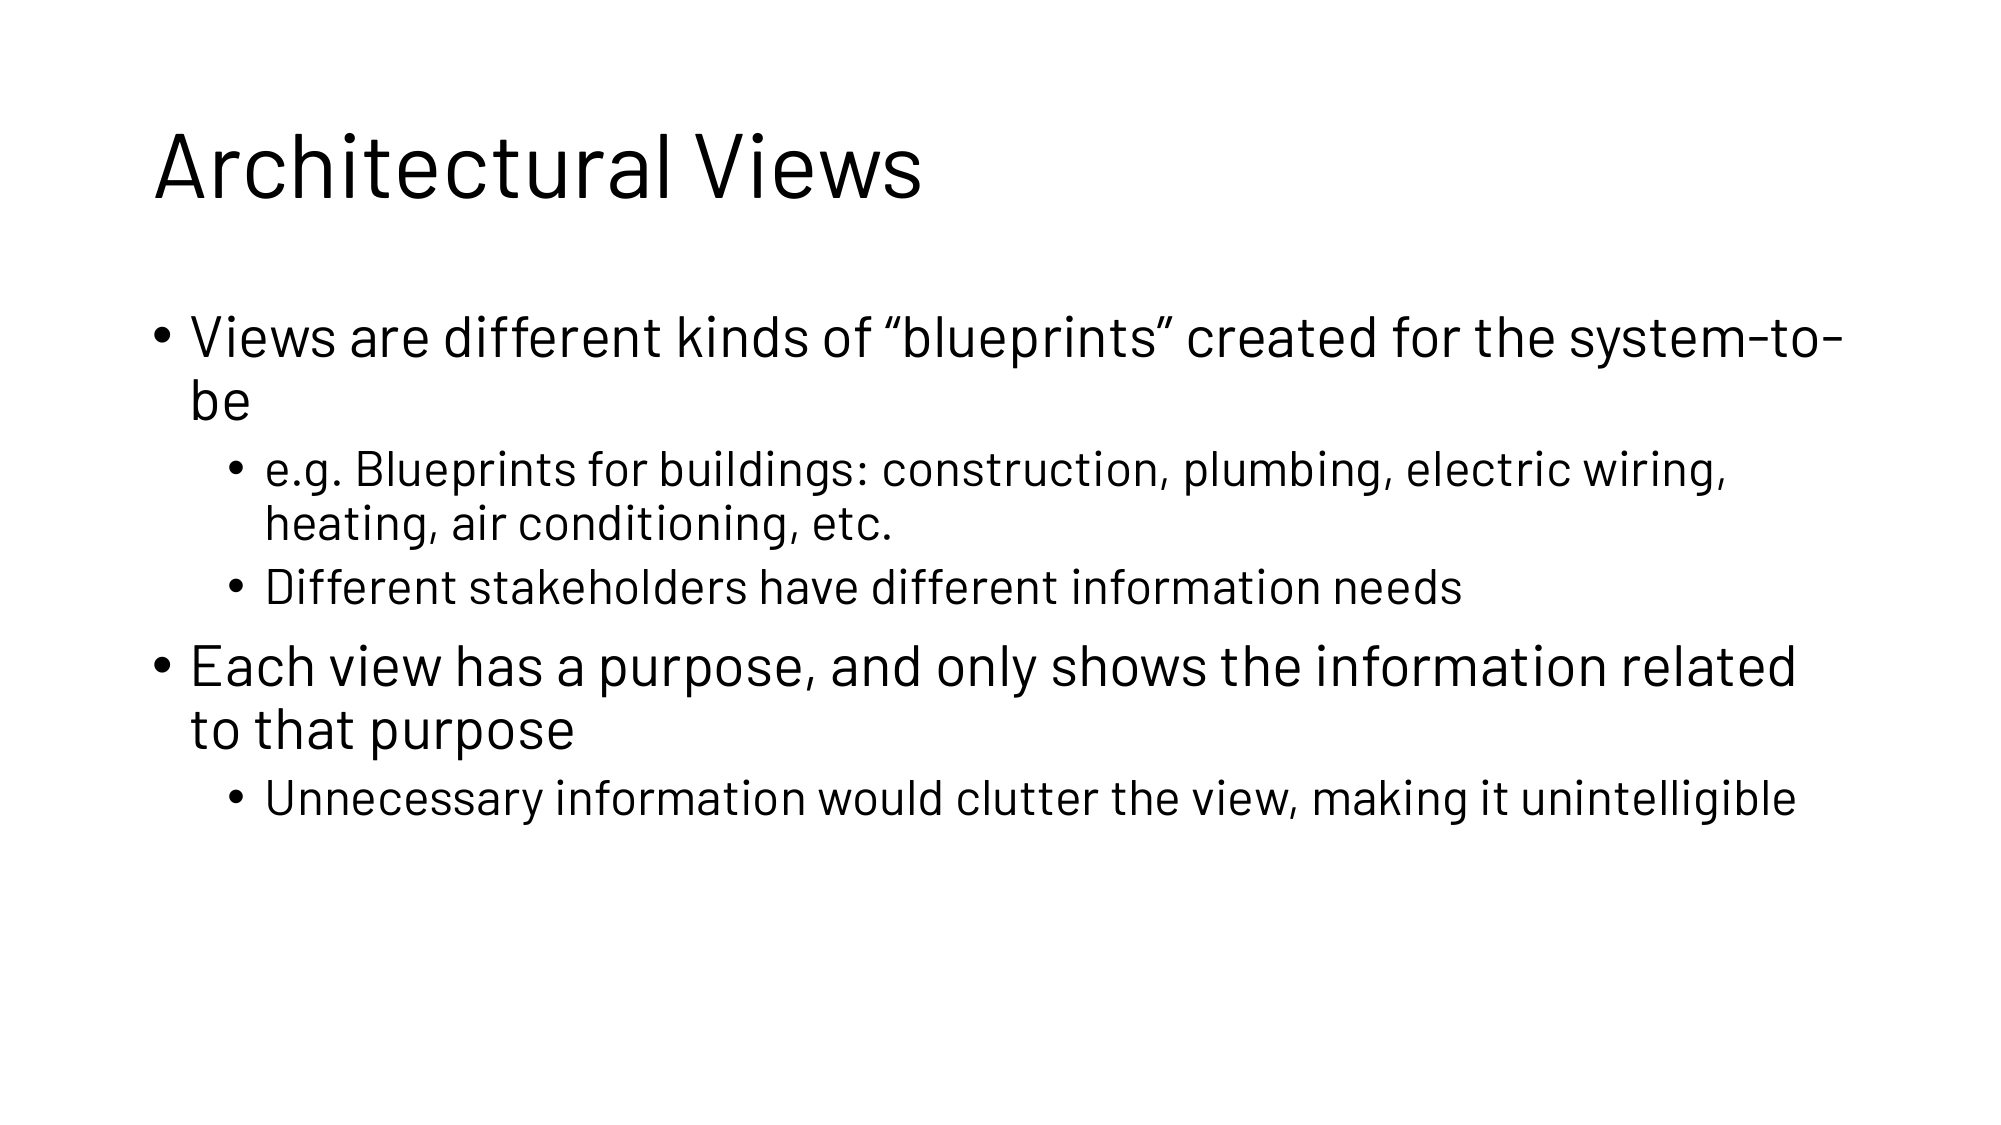

# Architectural Views
Views are different kinds of “blueprints” created for the system-to-be
e.g. Blueprints for buildings: construction, plumbing, electric wiring, heating, air conditioning, etc.
Different stakeholders have different information needs
Each view has a purpose, and only shows the information related to that purpose
Unnecessary information would clutter the view, making it unintelligible